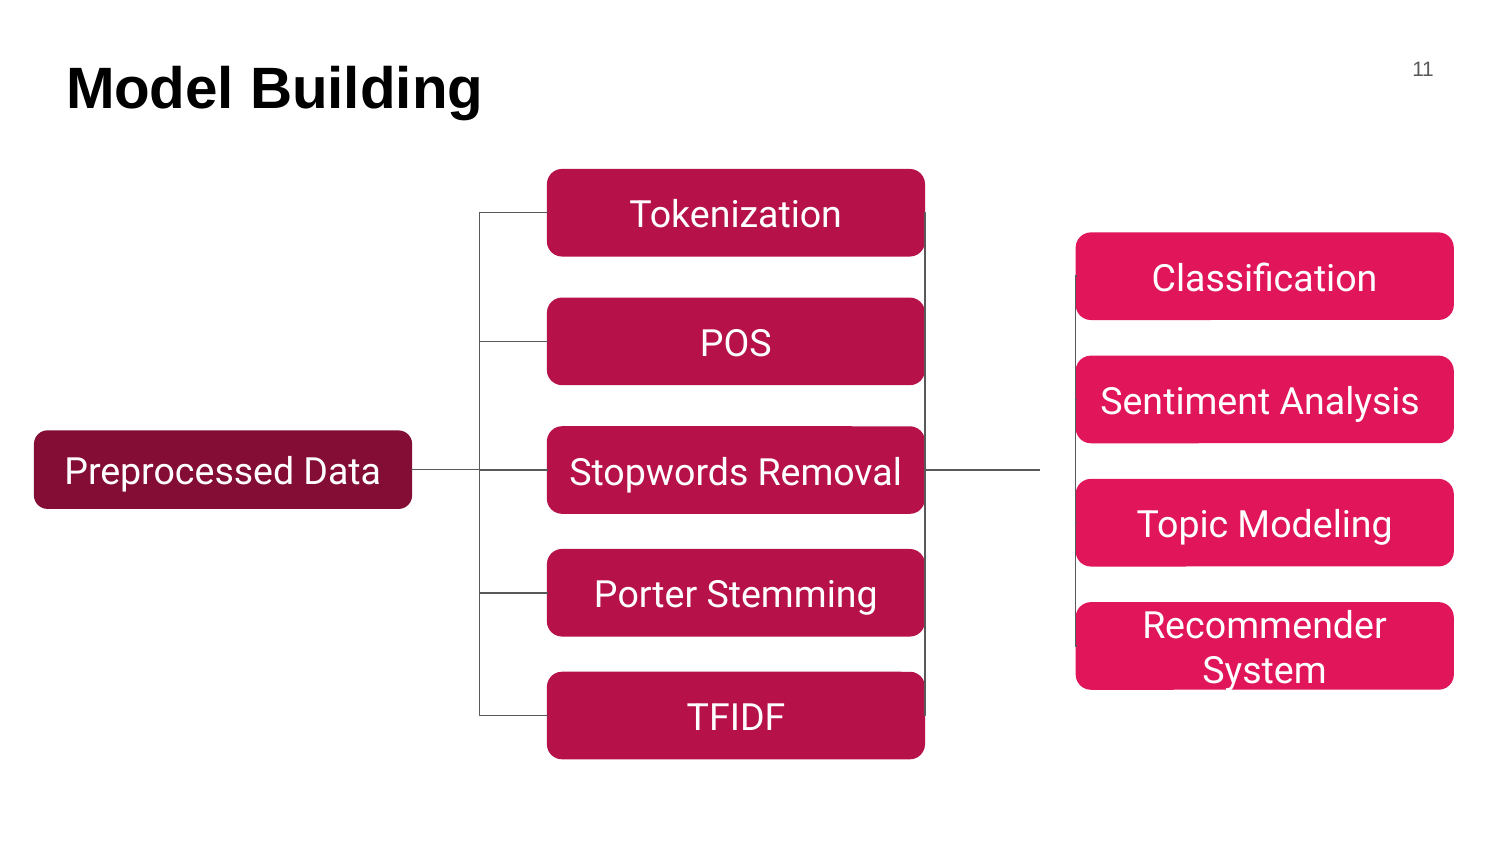

# Model Building
11
Tokenization
POS
Stopwords Removal
Porter Stemming
TFIDF
Classification
Sentiment Analysis
Preprocessed Data
Topic Modeling
Recommender System